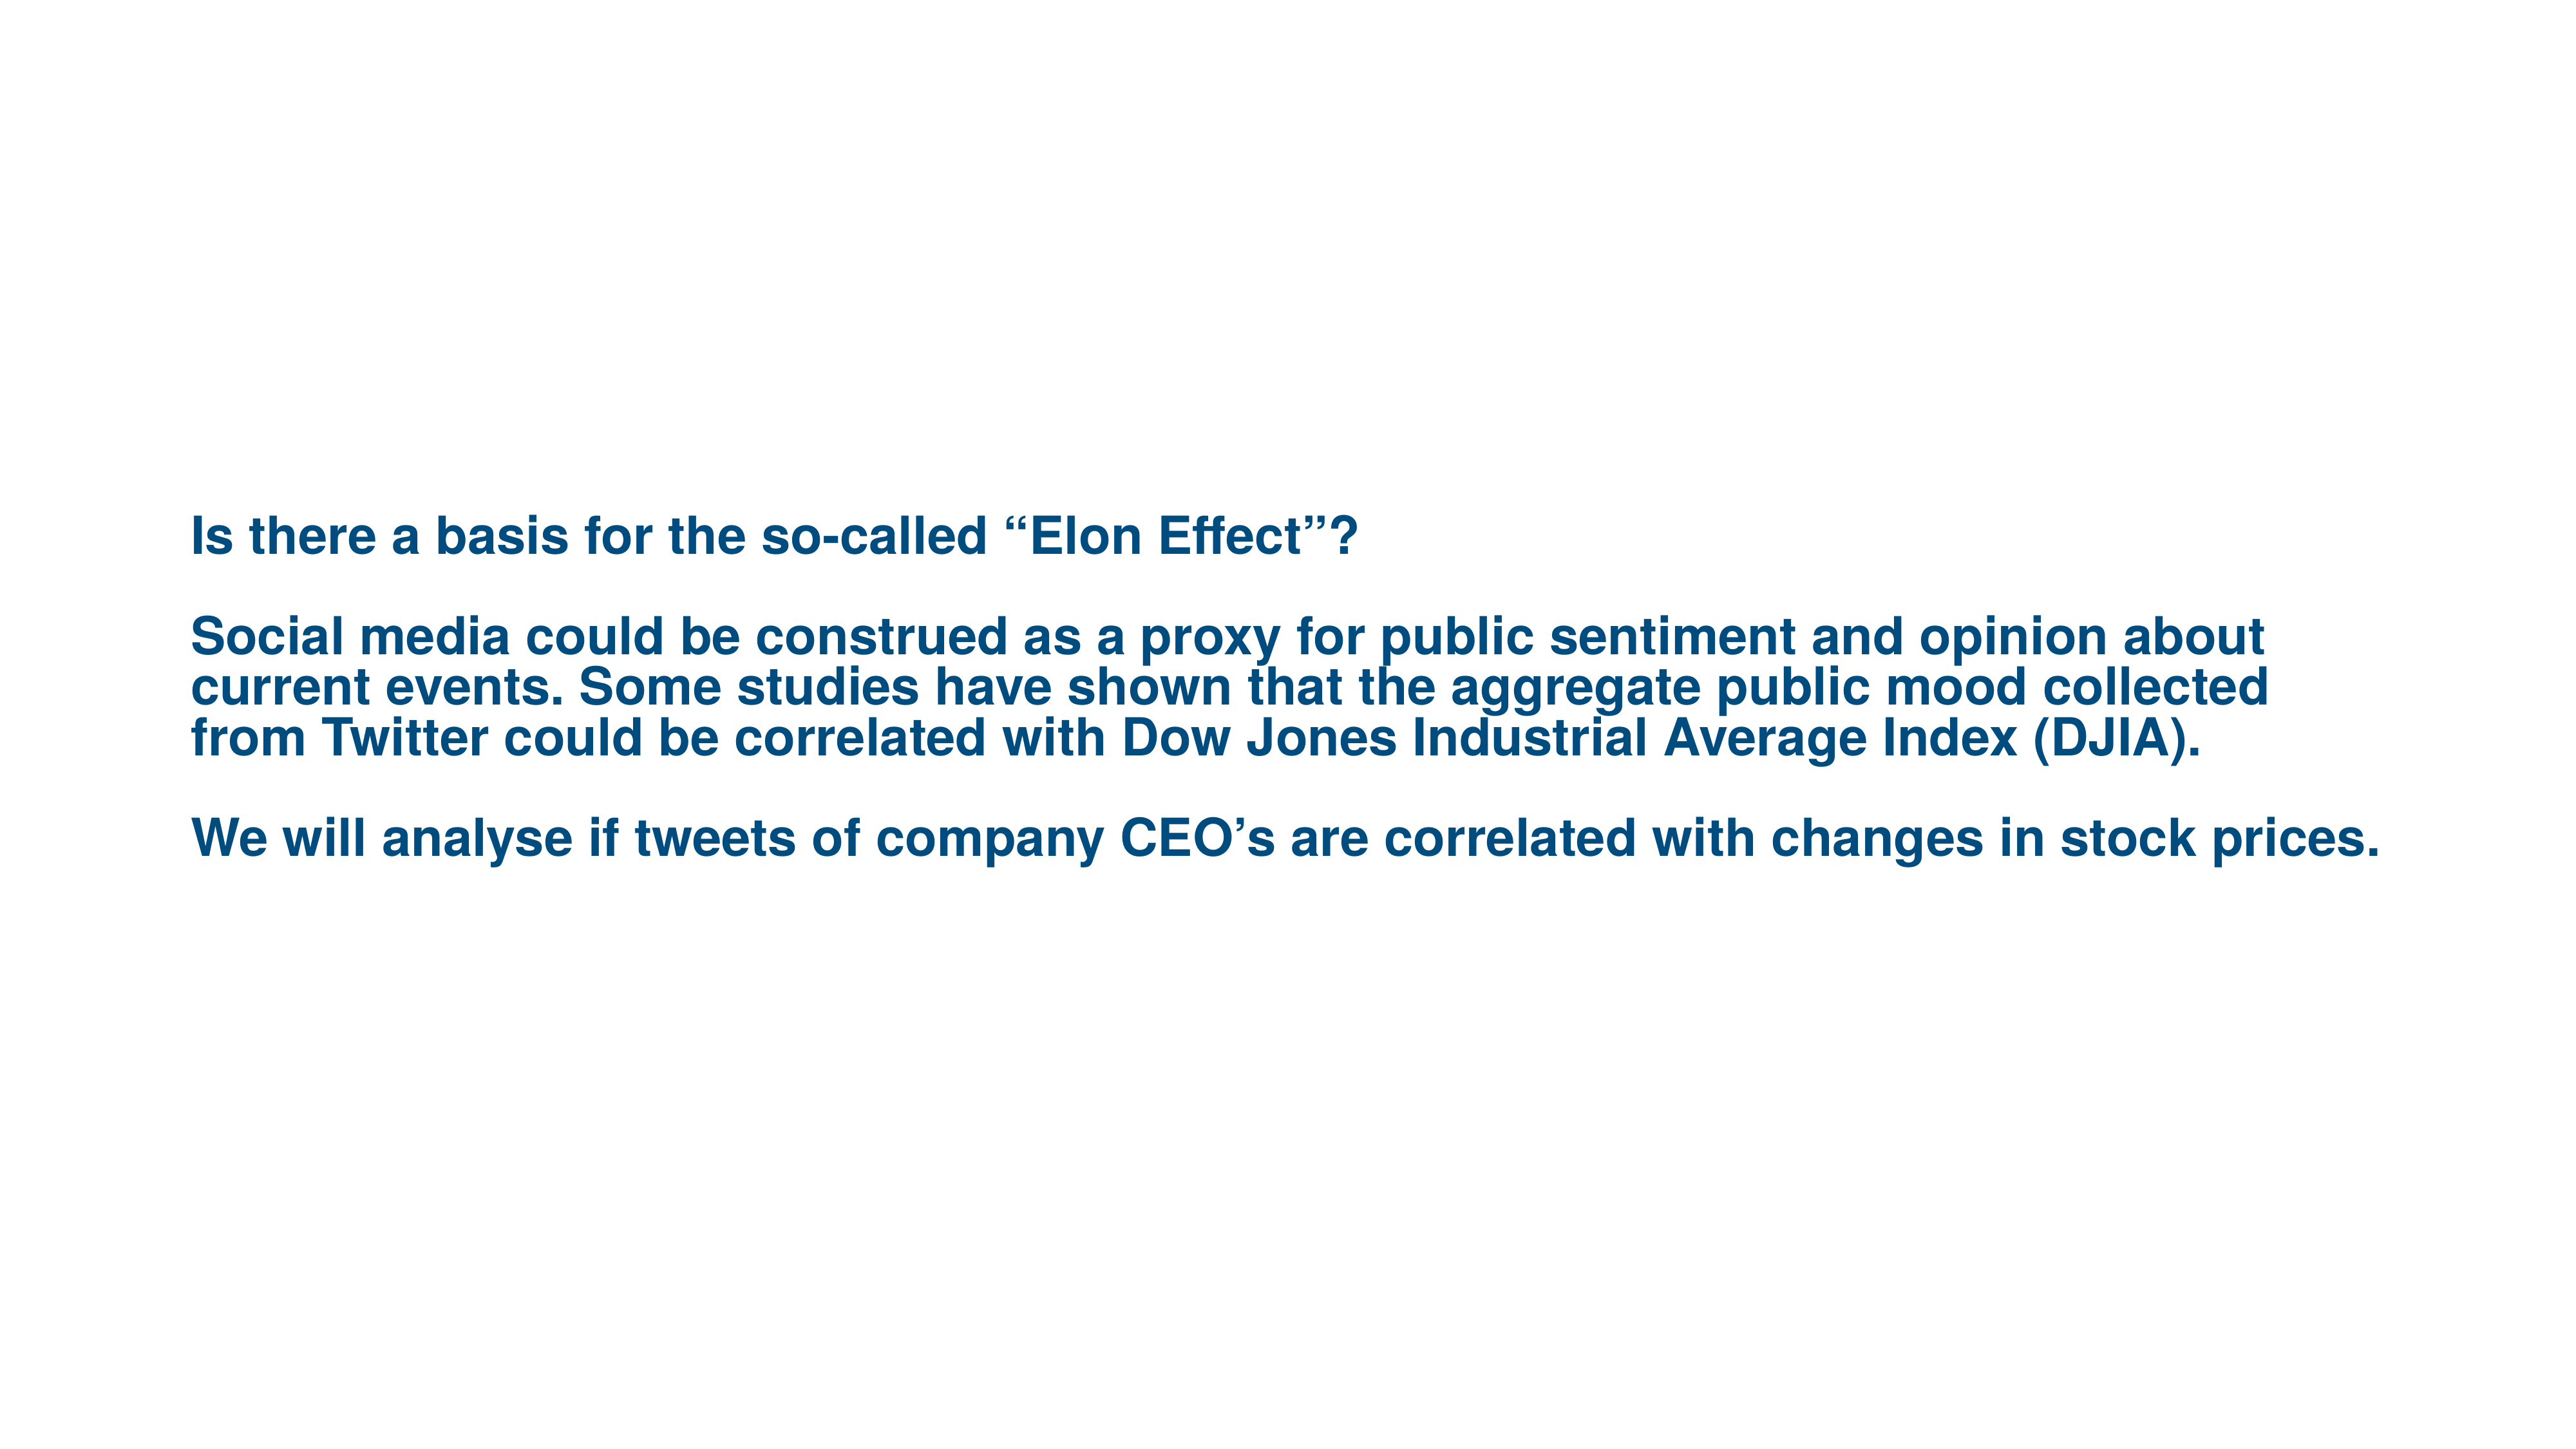

Is there a basis for the so-called “Elon Effect”?

Social media could be construed as a proxy for public sentiment and opinion about current events. Some studies have shown that the aggregate public mood collected from Twitter could be correlated with Dow Jones Industrial Average Index (DJIA).
We will analyse if tweets of company CEO’s are correlated with changes in stock prices.